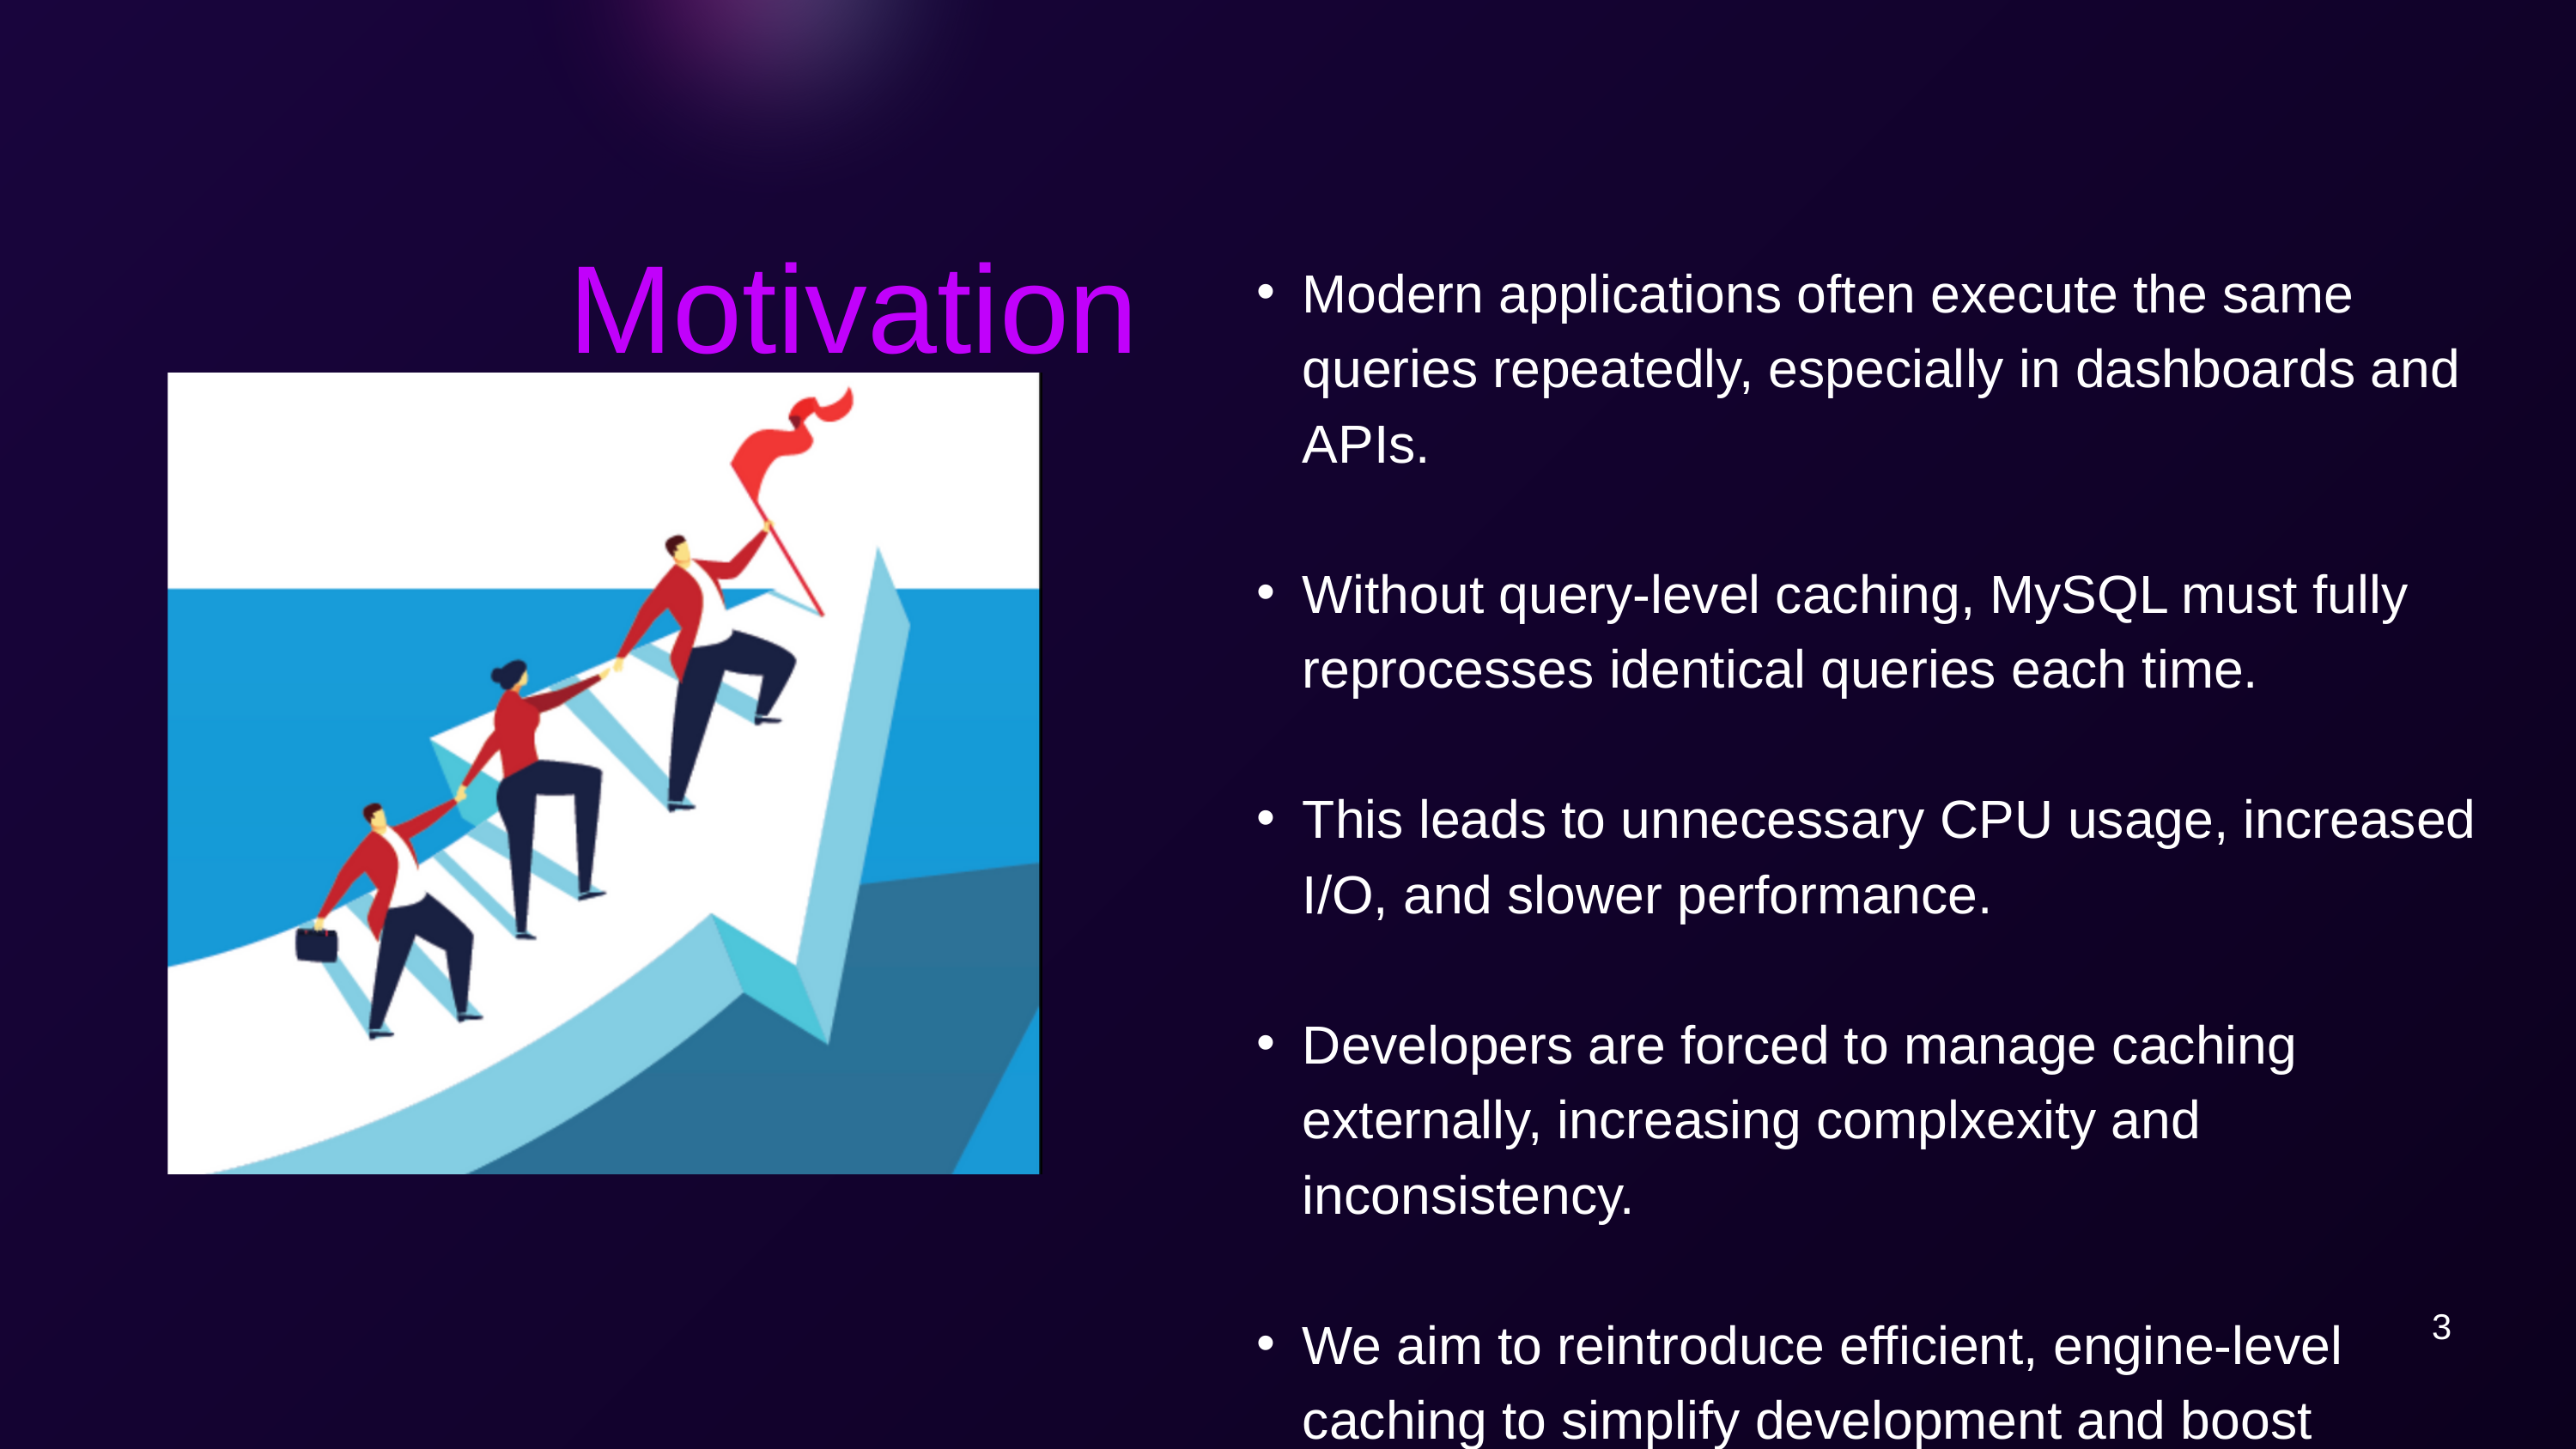

Motivation

Modern applications often execute the same queries repeatedly, especially in dashboards and APIs.

Without query-level caching, MySQL must fully reprocesses identical queries each time.

This leads to unnecessary CPU usage, increased I/O, and slower performance.

Developers are forced to manage caching externally, increasing complxexity and inconsistency.

We aim to reintroduce efficient, engine-level caching to simplify development and boost performance.

3